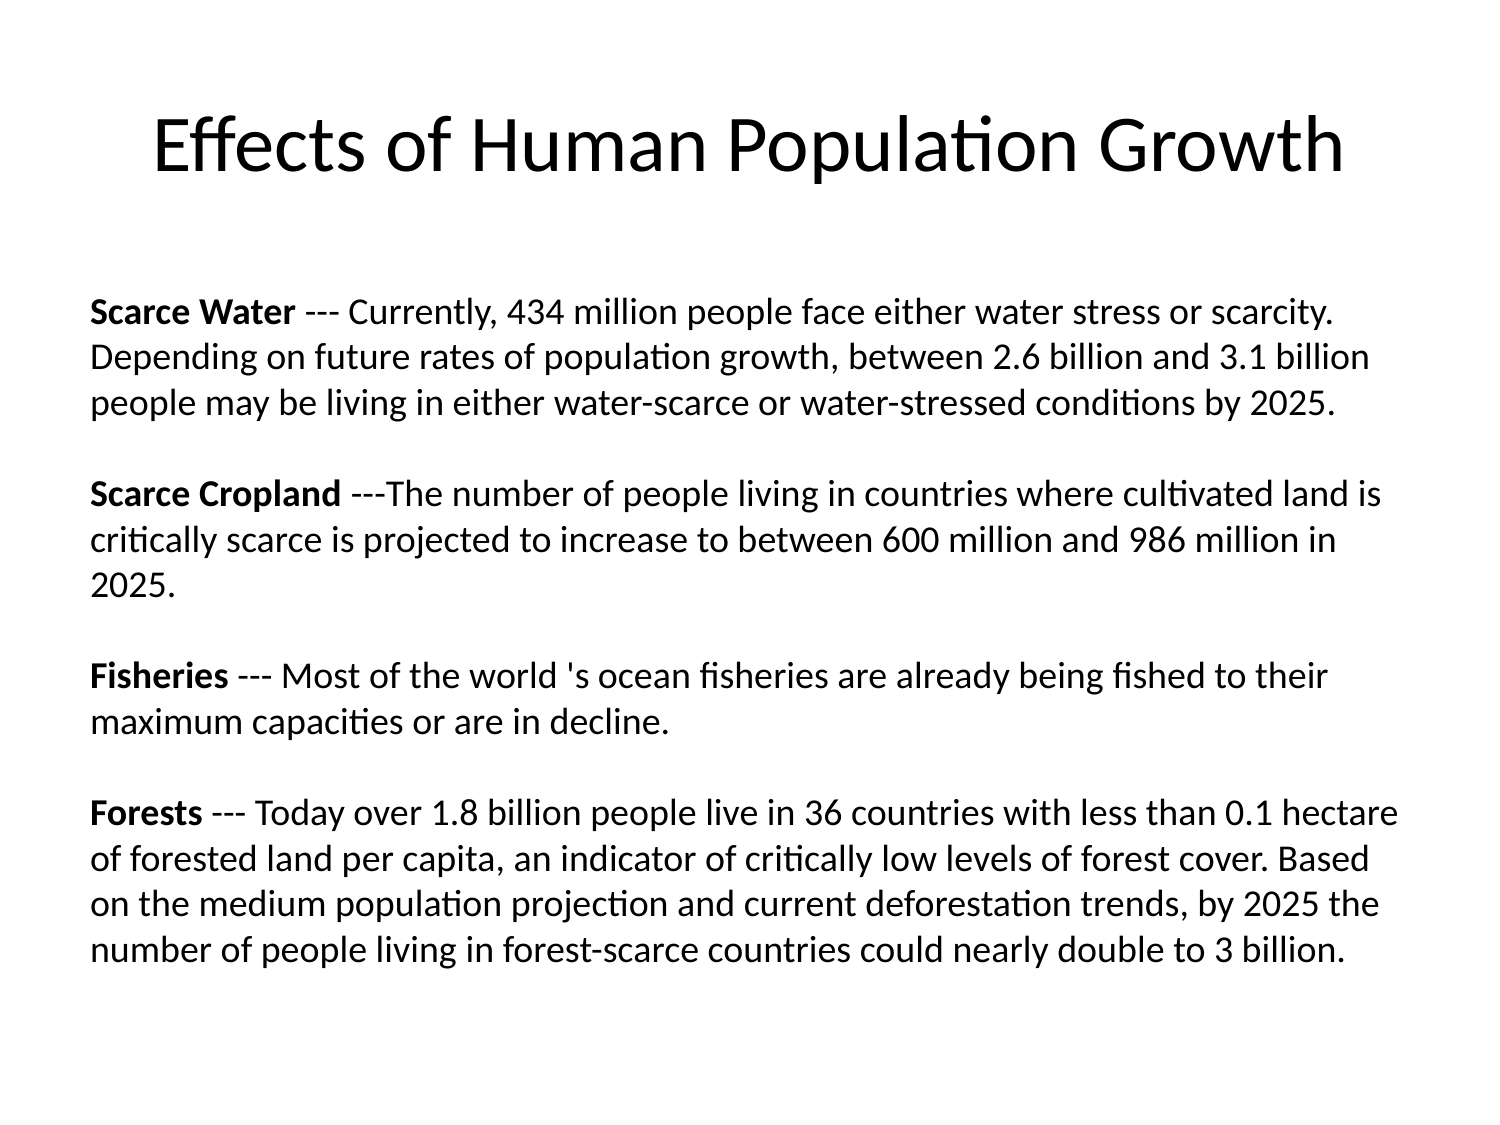

# Effects of Human Population Growth
Scarce Water --- Currently, 434 million people face either water stress or scarcity. Depending on future rates of population growth, between 2.6 billion and 3.1 billion people may be living in either water-scarce or water-stressed conditions by 2025.
Scarce Cropland ---The number of people living in countries where cultivated land is critically scarce is projected to increase to between 600 million and 986 million in 2025.
Fisheries --- Most of the world 's ocean fisheries are already being fished to their maximum capacities or are in decline.
Forests --- Today over 1.8 billion people live in 36 countries with less than 0.1 hectare of forested land per capita, an indicator of critically low levels of forest cover. Based on the medium population projection and current deforestation trends, by 2025 the number of people living in forest-scarce countries could nearly double to 3 billion.